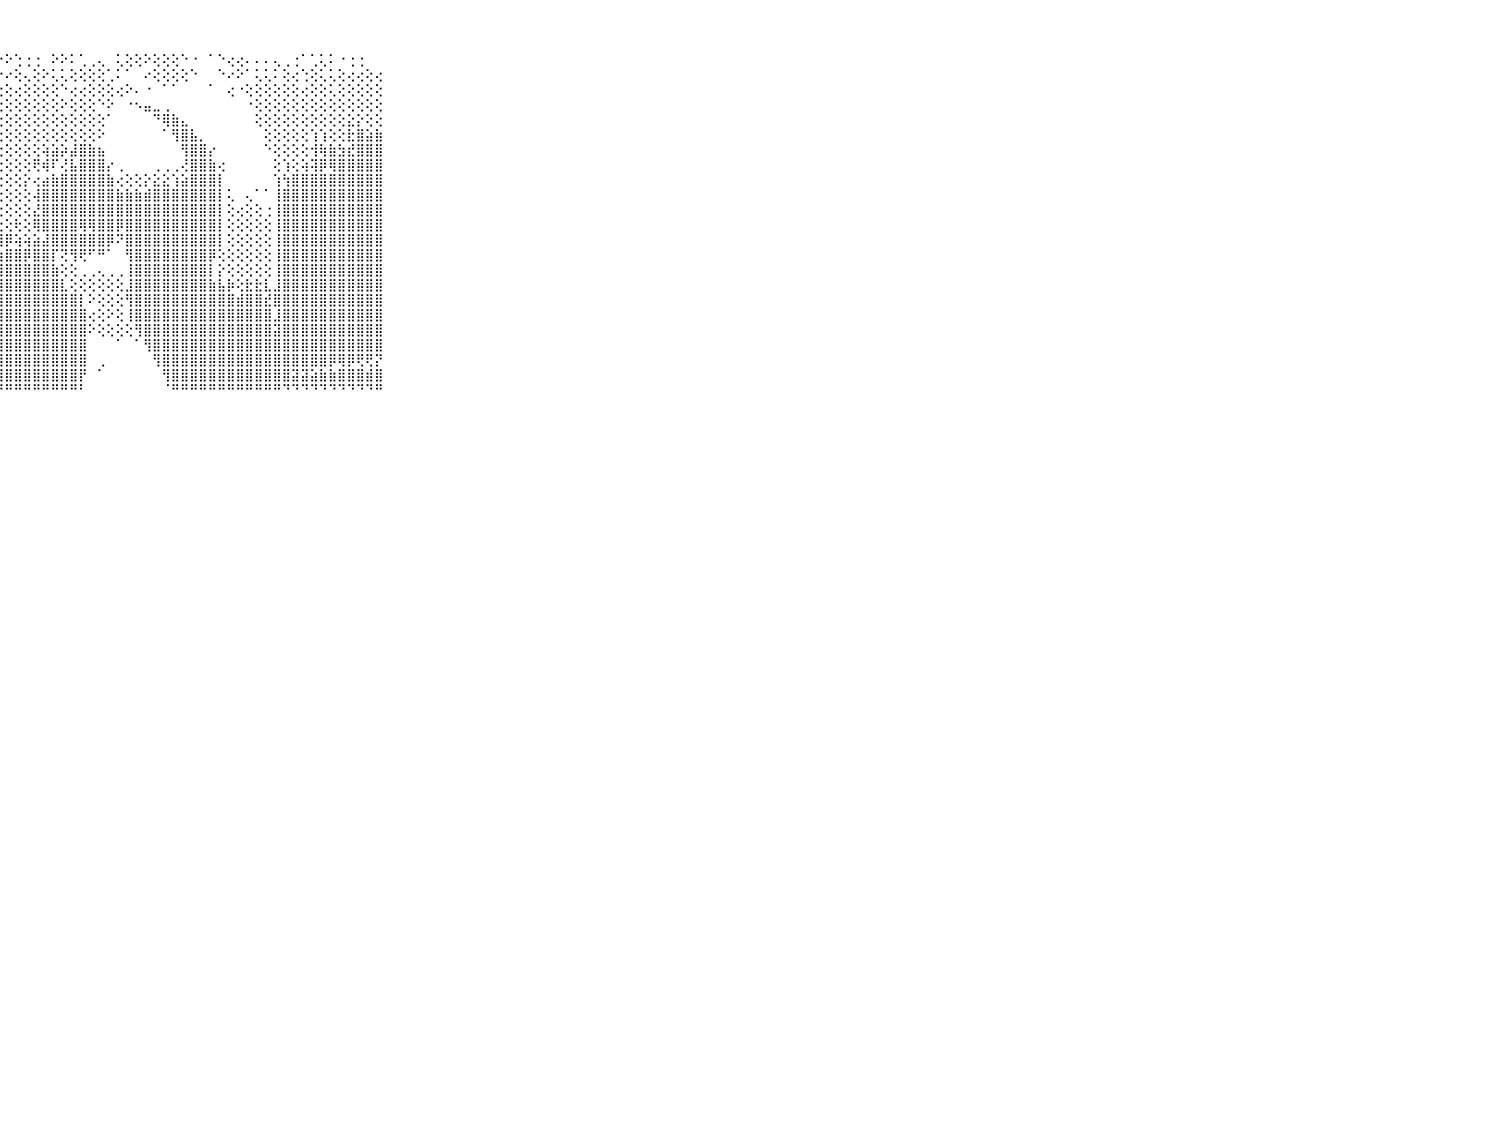

⠀⠀⠀⠀⠀⠀⠀⠀⠀⠀⠀⠀⠄⠐⠐⠕⢄⢕⢕⠁⠁⠑⠔⢔⢐⢄⠄⠐⠕⢑⢐⢐⠀⠕⠕⠅⢁⢀⢄⠀⢅⢕⢕⠕⢕⢕⢕⠑⠐⠀⠁⠑⢔⢔⠄⠄⠄⢄⢀⢐⠁⢁⢅⠅⠐⢐⢐⠀⠀⠀⠀⠀⠀⠀⠀⠀⠀⠀⠀⠀⠀
⠀⠀⠀⠀⠀⠀⠀⠀⠀⠀⠀⢄⢔⢕⢕⢕⢕⠑⠕⠕⢑⢀⢄⢅⢁⢁⢐⠕⠔⢕⢄⢕⠕⢅⢅⢕⢕⢕⢕⢁⠅⠁⠀⠔⢕⢕⢕⢕⠑⠀⠀⠑⠔⠕⠁⢅⢅⠅⢕⢔⢑⢕⢅⢅⢕⢔⢔⢕⢔⠀⠀⠀⠀⠀⠀⠀⠀⠀⠀⠀⠀
⠀⠀⠀⠀⠀⠀⠀⠀⠀⠀⠀⠁⢁⢕⢕⠕⢔⢔⢄⢄⢑⢕⢕⢕⢕⠑⢄⢕⢕⢔⢕⢕⢕⢕⠑⢔⢔⢕⢕⢕⢔⠕⠄⠐⠀⠁⠁⠀⠀⠀⠁⠀⢔⠐⢕⢕⢕⢕⢕⢕⢔⢕⢕⢅⢕⢕⢕⢕⢕⠀⠀⠀⠀⠀⠀⠀⠀⠀⠀⠀⠀
⠀⠀⠀⠀⠀⠀⠀⠀⠀⠀⠀⢔⢕⠑⢕⢔⢕⢕⢕⢕⢕⢜⢕⢕⢕⢕⢕⢕⢕⢕⢕⢕⢕⢕⠕⢕⢕⢕⠑⠕⠀⠐⠢⣤⣀⢀⠀⠀⠀⠀⠀⠀⠀⠀⠐⢕⢕⢕⢕⢕⢕⢕⢕⢕⢕⢕⢕⢕⢕⠀⠀⠀⠀⠀⠀⠀⠀⠀⠀⠀⠀
⠀⠀⠀⠀⠀⠀⠀⠀⠀⠀⠀⠕⢕⢕⢕⢕⢕⢕⢕⢕⢕⢕⢕⢕⢕⢕⢕⢕⢕⢕⢕⢕⢕⢕⢕⢕⢕⢕⢕⠁⠀⠀⠀⠀⠙⢿⣷⣄⠀⠀⠀⠀⠀⠀⠀⢕⢕⢕⢕⢕⢕⢕⢕⢕⢕⣕⡕⢕⢕⠀⠀⠀⠀⠀⠀⠀⠀⠀⠀⠀⠀
⠀⠀⠀⠀⠀⠀⠀⠀⠀⠀⠀⠀⠁⢕⢕⢕⢕⢕⢕⢕⢕⢕⢕⢕⢕⢕⢕⢕⢕⢕⢕⢕⢕⢕⢕⢕⢕⢕⠕⠀⠀⠀⠀⠀⠀⠁⢻⣿⣧⡀⠀⠀⠀⠀⠀⠀⢕⢕⢕⢕⢕⢱⢱⢕⢕⣗⣿⣵⣷⠀⠀⠀⠀⠀⠀⠀⠀⠀⠀⠀⠀
⠀⠀⠀⠀⠀⠀⠀⠀⠀⠀⠀⢄⠄⢕⢕⢕⢕⢕⢕⢕⢕⢕⢕⢕⢕⢕⢕⢕⢕⢕⢕⢕⢵⣵⡵⣼⣿⣷⣦⠀⠀⠀⠀⠀⠀⠀⠀⢻⣿⣿⡔⠀⠀⠀⠀⠀⠑⢕⢕⢕⢕⢺⢷⣷⣳⣞⣿⣿⣿⠀⠀⠀⠀⠀⠀⠀⠀⠀⠀⠀⠀
⠀⠀⠀⠀⠀⠀⠀⠀⠀⠀⠀⠄⠄⠕⢕⢕⢕⢕⢕⢕⢕⢕⢕⢕⢕⢕⢕⢕⢕⢕⢕⢟⢾⠏⢜⣧⣿⣿⣿⡔⢀⠀⠀⠀⢀⢀⢀⢜⣿⣿⣷⢔⠀⠀⠀⠀⠀⢕⢱⢕⢵⢽⡿⢿⣿⣿⣿⣿⣿⠀⠀⠀⠀⠀⠀⠀⠀⠀⠀⠀⠀
⠀⠀⠀⠀⠀⠀⠀⠀⠀⠀⠀⢅⢀⢅⢕⢕⢕⢕⢕⢕⢕⢕⢕⢕⢕⢕⢕⢕⢕⢕⡕⢔⣴⣷⣿⣿⣿⣿⣿⣷⢔⢕⢕⡕⣕⣕⢱⣵⣿⣿⣿⡇⠀⠀⠀⠀⠀⢱⢳⣿⣿⣿⣿⣿⣿⣿⣿⣿⣿⠀⠀⠀⠀⠀⠀⠀⠀⠀⠀⠀⠀
⠀⠀⠀⠀⠀⠀⠀⠀⠀⠀⠀⢕⢕⢄⢕⢕⢕⢕⢕⣕⢕⢕⢕⢕⢕⢕⢕⢕⢕⢕⢕⢼⣿⣿⣿⣿⣿⣿⣿⣿⣷⣷⣷⣾⣿⣿⣿⣿⣿⣿⣿⡇⢅⠀⢄⠁⠁⢸⣿⣿⣿⣿⣿⣿⣿⣿⣿⣿⣿⠀⠀⠀⠀⠀⠀⠀⠀⠀⠀⠀⠀
⠀⠀⠀⠀⠀⠀⠀⠀⠀⠀⠀⢕⢅⢕⢕⣕⣕⣕⡕⣝⢕⢕⡕⢕⢕⢕⢕⢕⢕⢕⢕⣜⣿⣿⣿⣿⣿⣿⣿⣿⣿⣿⣿⣿⣿⣿⣿⣿⣿⣿⣿⡇⢕⢔⢕⢕⢐⢸⣿⣿⣿⣿⣿⣿⣿⣿⣿⣿⣿⠀⠀⠀⠀⠀⠀⠀⠀⠀⠀⠀⠀
⠀⠀⠀⠀⠀⠀⠀⠀⠀⠀⠀⢕⢔⢕⢱⢵⢵⢵⢵⢟⢇⢕⢕⢕⢕⢕⢕⢗⢕⢗⢕⢿⣿⣿⣿⣿⢿⢿⣿⣿⡿⣿⣿⣿⣿⣿⣿⣿⣿⣿⣿⡇⢕⢕⢕⢕⢕⢸⣿⣿⣿⣿⣿⣿⣿⣿⣿⣿⣿⠀⠀⠀⠀⠀⠀⠀⠀⠀⠀⠀⠀
⠀⠀⠀⠀⠀⠀⠀⠀⠀⠀⠀⢕⢕⢕⣿⣿⣿⣟⣿⣻⣿⣾⣯⣿⣽⣿⣽⢿⡿⢵⢵⣵⣼⣿⣿⣿⣿⣿⣿⡿⠝⣿⣿⣿⣿⣿⣿⣿⣿⣿⣿⡇⢕⢕⢕⢕⢕⢸⣿⣿⣿⣿⣿⣿⣿⣿⣿⣿⣿⠀⠀⠀⠀⠀⠀⠀⠀⠀⠀⠀⠀
⠀⠀⠀⠀⠀⠀⠀⠀⠀⠀⠀⢕⢕⢕⣿⣿⣿⣿⣿⣿⣿⣿⣾⣷⣿⣷⣷⣷⣿⣿⡿⣿⣿⡏⢝⢻⢟⠋⠛⠁⠀⢻⣿⣿⣿⣿⣿⣿⣿⣿⡿⢕⢕⢕⢕⢕⢕⢸⣿⣿⣿⣿⣿⣿⣿⣿⣿⣿⣿⠀⠀⠀⠀⠀⠀⠀⠀⠀⠀⠀⠀
⠀⠀⠀⠀⠀⠀⠀⠀⠀⠀⠀⠀⢑⢸⣿⣿⣿⣿⣿⣿⣿⣿⣿⣿⣾⣿⣾⣿⣿⣿⣿⣿⣿⣷⢕⢕⢀⢀⢄⢀⢀⢸⣿⣿⣿⣿⣿⣿⣿⣿⡇⡕⢕⢕⢕⢕⢕⢸⣿⣿⣿⣿⣿⣿⣿⣿⣿⣿⣿⠀⠀⠀⠀⠀⠀⠀⠀⠀⠀⠀⠀
⠀⠀⠀⠀⠀⠀⠀⠀⠀⠀⠀⠀⢀⢸⣿⣿⣿⣿⣿⣿⣿⣿⣿⣿⣿⣿⣿⣿⣿⣿⣿⣿⣿⣿⣇⢕⢕⢕⢕⢕⢕⣸⣿⣿⣿⣿⣿⣿⣿⣿⣷⣧⡷⢕⣗⣗⣇⣸⣿⣿⣿⣿⣿⣿⣿⣿⣿⣿⣿⠀⠀⠀⠀⠀⠀⠀⠀⠀⠀⠀⠀
⠀⠀⠀⠀⠀⠀⠀⠀⠀⠀⠀⠀⠀⢽⣿⣿⣿⣿⣿⣿⣿⣿⣿⣿⣿⣿⣿⣿⣿⣿⣿⣿⣿⣿⣿⣿⡇⠕⢕⢕⢕⢻⣿⣿⣿⣿⣿⣿⣿⣿⣿⣿⣿⣾⣿⣿⣞⣿⣿⣿⣿⣿⣿⣿⣿⣿⣿⣿⣿⠀⠀⠀⠀⠀⠀⠀⠀⠀⠀⠀⠀
⠀⠀⠀⠀⠀⠀⠀⠀⠀⠀⠀⠀⠀⢺⣿⣿⣿⣿⣿⣿⣿⣿⣿⣿⣿⣿⣿⣿⣿⣿⣿⣿⣿⣿⣿⣿⣿⢔⢕⠕⢕⢸⣿⣿⣿⣿⣿⣿⣿⣿⣿⣿⣿⣿⣿⣿⣿⣸⣿⣿⣿⣿⣿⣿⣿⣿⣿⣿⣿⠀⠀⠀⠀⠀⠀⠀⠀⠀⠀⠀⠀
⠀⠀⠀⠀⠀⠀⠀⠀⠀⠀⠀⠀⠀⣸⣿⣿⣿⣿⣿⣿⣿⣿⣿⣿⣿⣿⣿⣿⣿⣿⣿⣿⣿⣿⣿⣿⣿⠕⢕⢕⢕⢕⢻⣿⣿⣿⣿⣿⣿⣿⣿⣿⣿⣿⣿⣿⣿⣽⣿⣿⣿⣿⣿⣿⣿⣿⣿⣿⣿⠀⠀⠀⠀⠀⠀⠀⠀⠀⠀⠀⠀
⠀⠀⠀⠀⠀⠀⠀⠀⠀⠀⠀⠀⠀⢸⣿⣿⣿⣿⣿⣿⣿⣿⣿⣿⣿⣿⣿⣿⣿⣿⣿⣿⣿⣿⣿⣿⣿⠀⠀⠀⠁⠀⠁⢻⣿⣿⣿⣿⣿⣿⣿⣿⣿⣿⣿⣿⣿⣿⣿⣿⣿⣿⣿⣿⣿⣿⣿⣿⣿⠀⠀⠀⠀⠀⠀⠀⠀⠀⠀⠀⠀
⠀⠀⠀⠀⠀⠀⠀⠀⠀⠀⠀⠀⠀⣿⣿⣿⣿⣿⣿⣿⣿⣿⣿⣿⣿⣿⣿⣿⣿⣿⣿⣿⣿⣿⣿⣿⣿⠀⢀⠀⠀⠀⠀⠀⢻⣿⣿⣿⣿⣿⣿⣿⣿⣿⣿⣿⣿⣿⣿⣿⣿⣿⣿⡿⢿⡿⢟⢟⡝⠀⠀⠀⠀⠀⠀⠀⠀⠀⠀⠀⠀
⠀⠀⠀⠀⠀⠀⠀⠀⠀⠀⠀⠀⢀⣿⣿⣿⣿⣿⣿⣿⣿⣿⣿⣿⣿⣿⣿⣿⣿⣿⣿⣿⣿⣿⣿⣿⡟⠀⠁⠀⠀⠀⠀⠀⠀⢻⣿⣿⣿⣿⣿⣿⣿⣿⣿⣿⣿⣿⣿⣽⣽⣵⣷⣷⣿⣿⣿⣾⣿⠀⠀⠀⠀⠀⠀⠀⠀⠀⠀⠀⠀
⠀⠀⠀⠀⠀⠀⠀⠀⠀⠀⠀⠀⠑⠛⠛⠛⠛⠛⠛⠛⠛⠛⠛⠛⠛⠛⠛⠛⠛⠛⠛⠛⠛⠛⠛⠛⠃⠀⠀⠀⠀⠀⠀⠀⠀⠈⠛⠛⠛⠛⠛⠛⠛⠛⠛⠛⠛⠛⠙⠙⠙⠙⠙⠙⠙⠙⠙⠙⠛⠀⠀⠀⠀⠀⠀⠀⠀⠀⠀⠀⠀